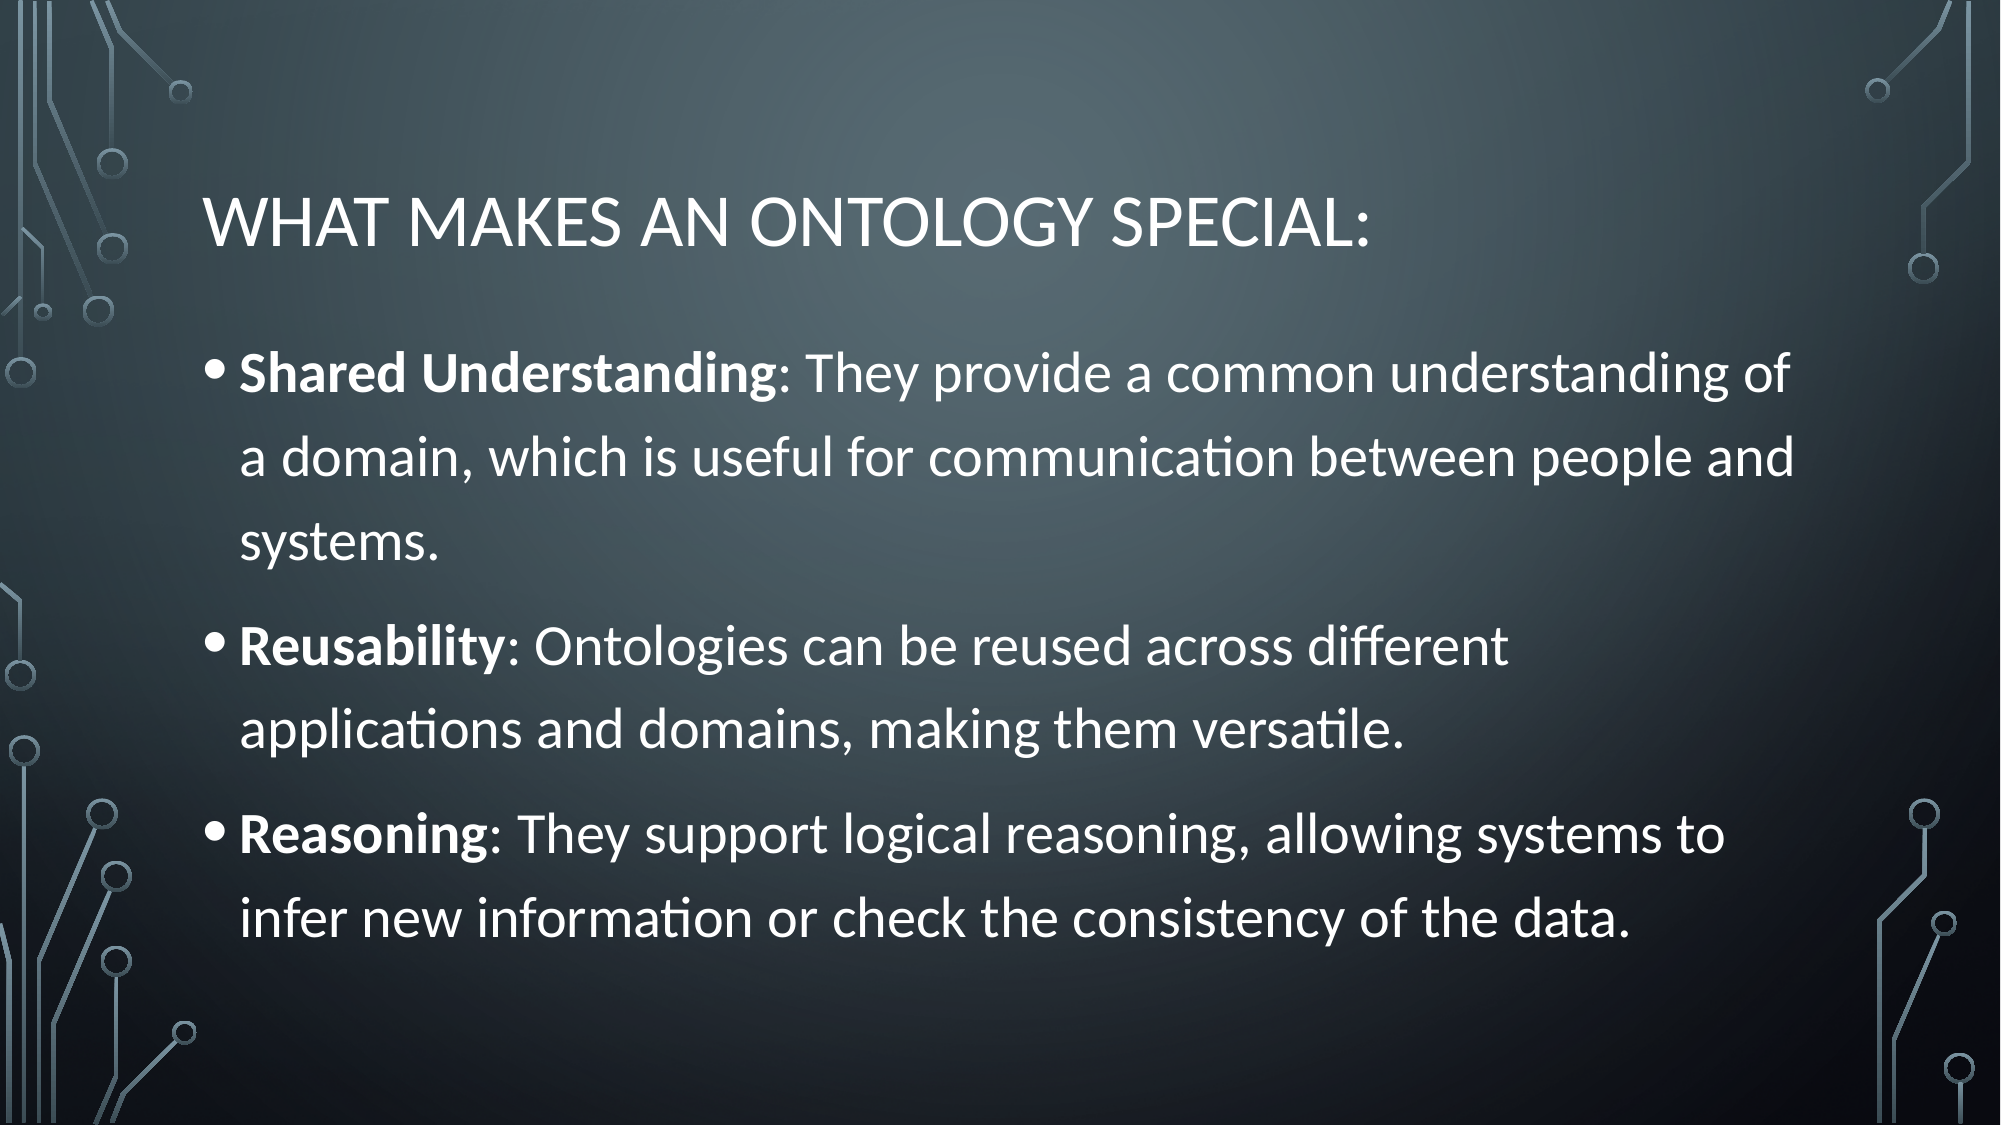

# What makes an ontology special:
Shared Understanding: They provide a common understanding of a domain, which is useful for communication between people and systems.
Reusability: Ontologies can be reused across different applications and domains, making them versatile.
Reasoning: They support logical reasoning, allowing systems to infer new information or check the consistency of the data.